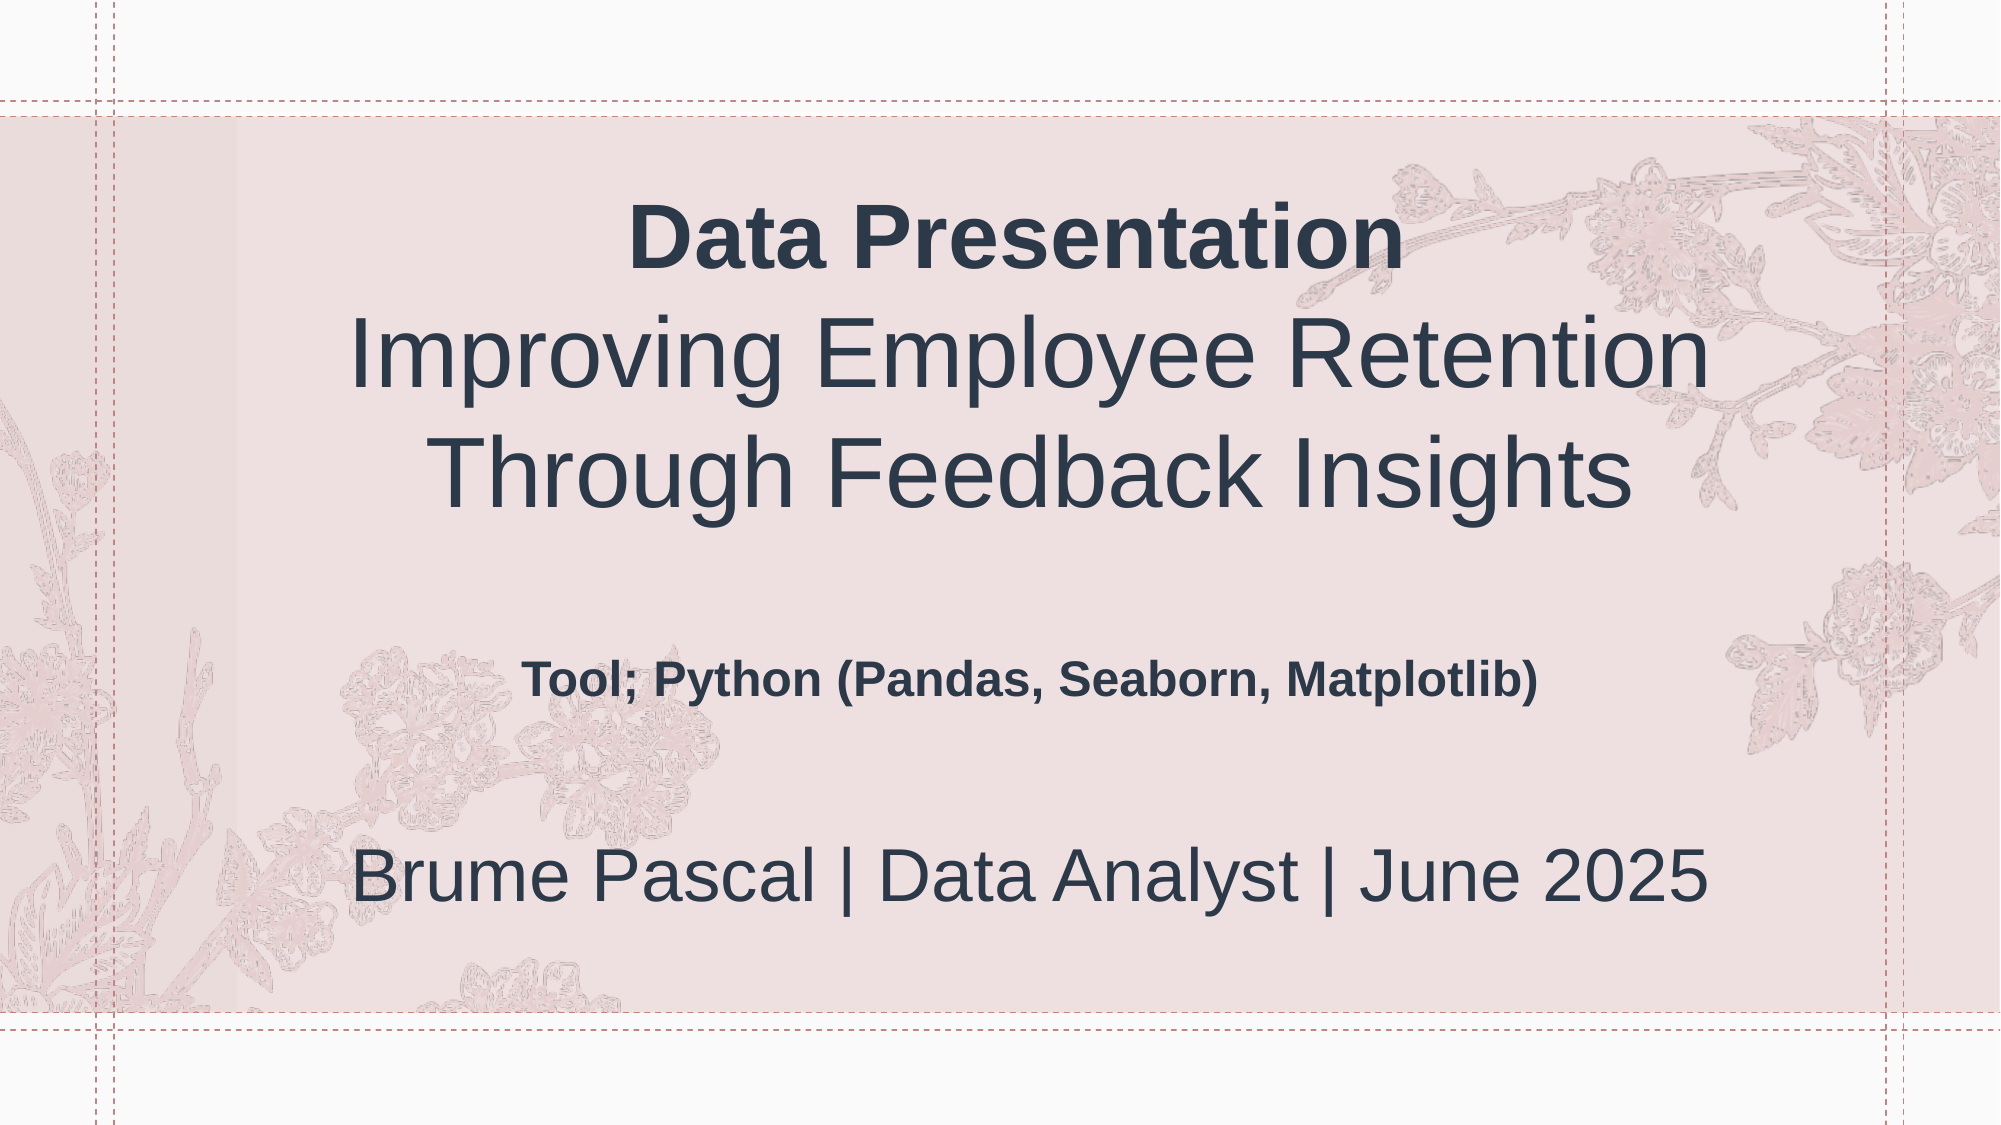

# Data Presentation Improving Employee Retention Through Feedback Insights Tool; Python (Pandas, Seaborn, Matplotlib) Brume Pascal | Data Analyst | June 2025